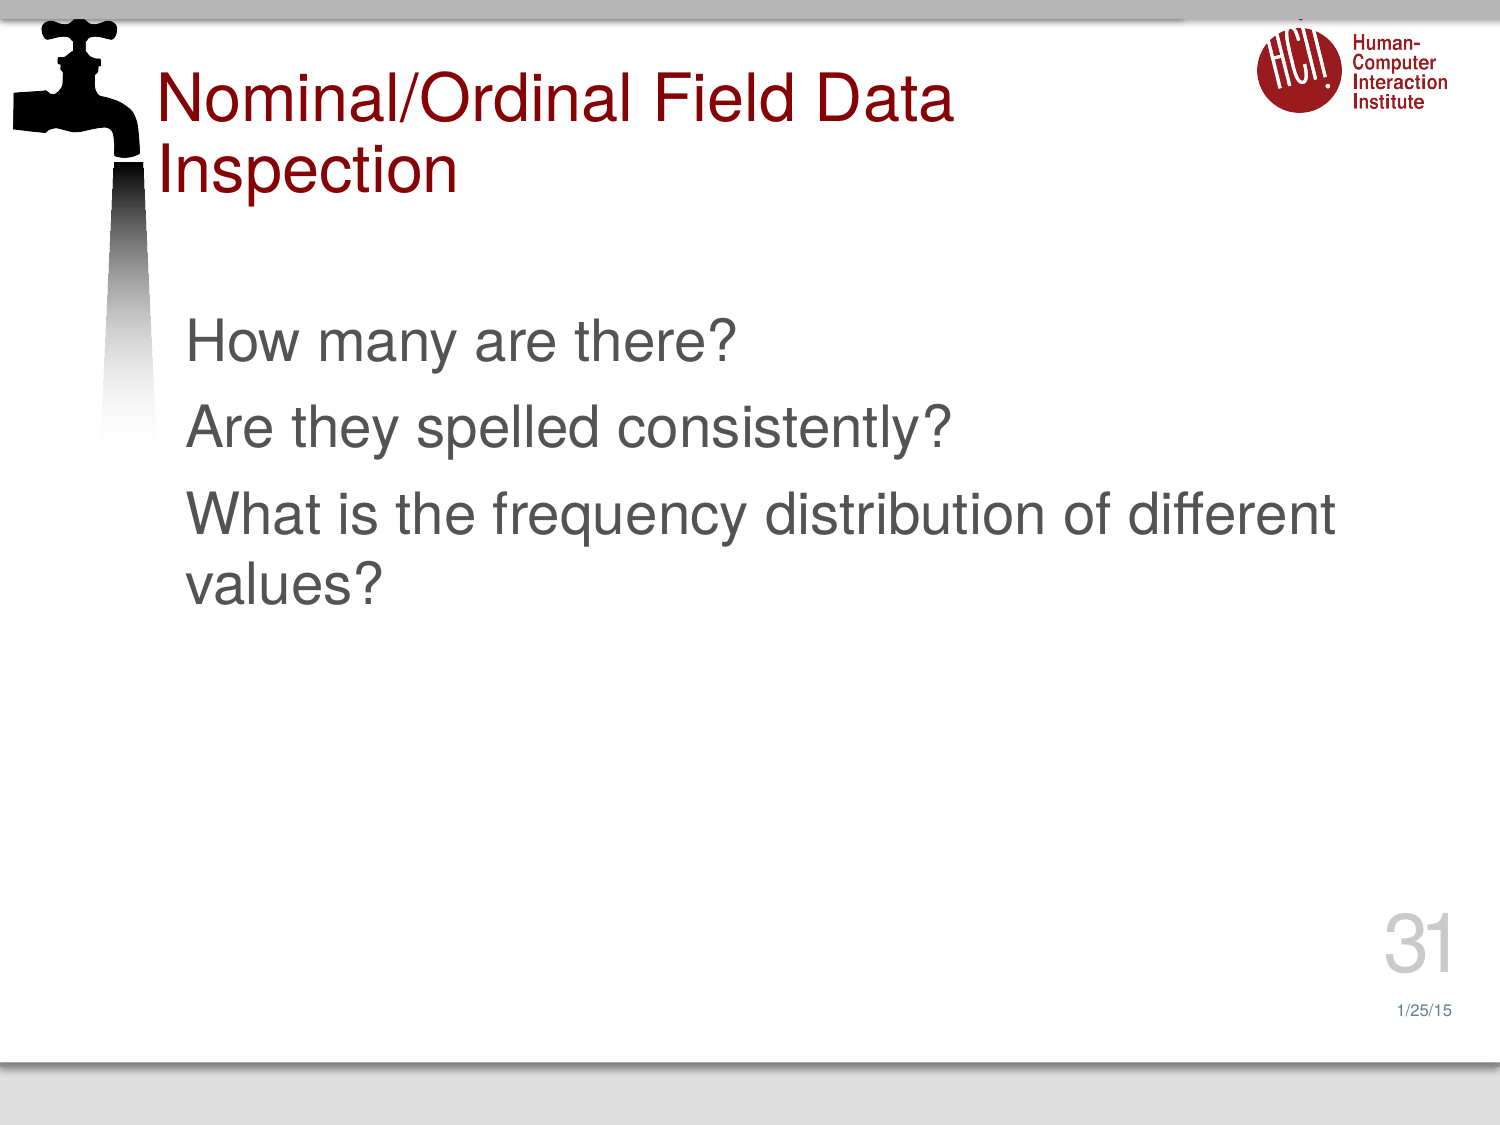

# Nominal/Ordinal Field Data Inspection
How many are there?
Are they spelled consistently?
What is the frequency distribution of different values?
31
1/25/15